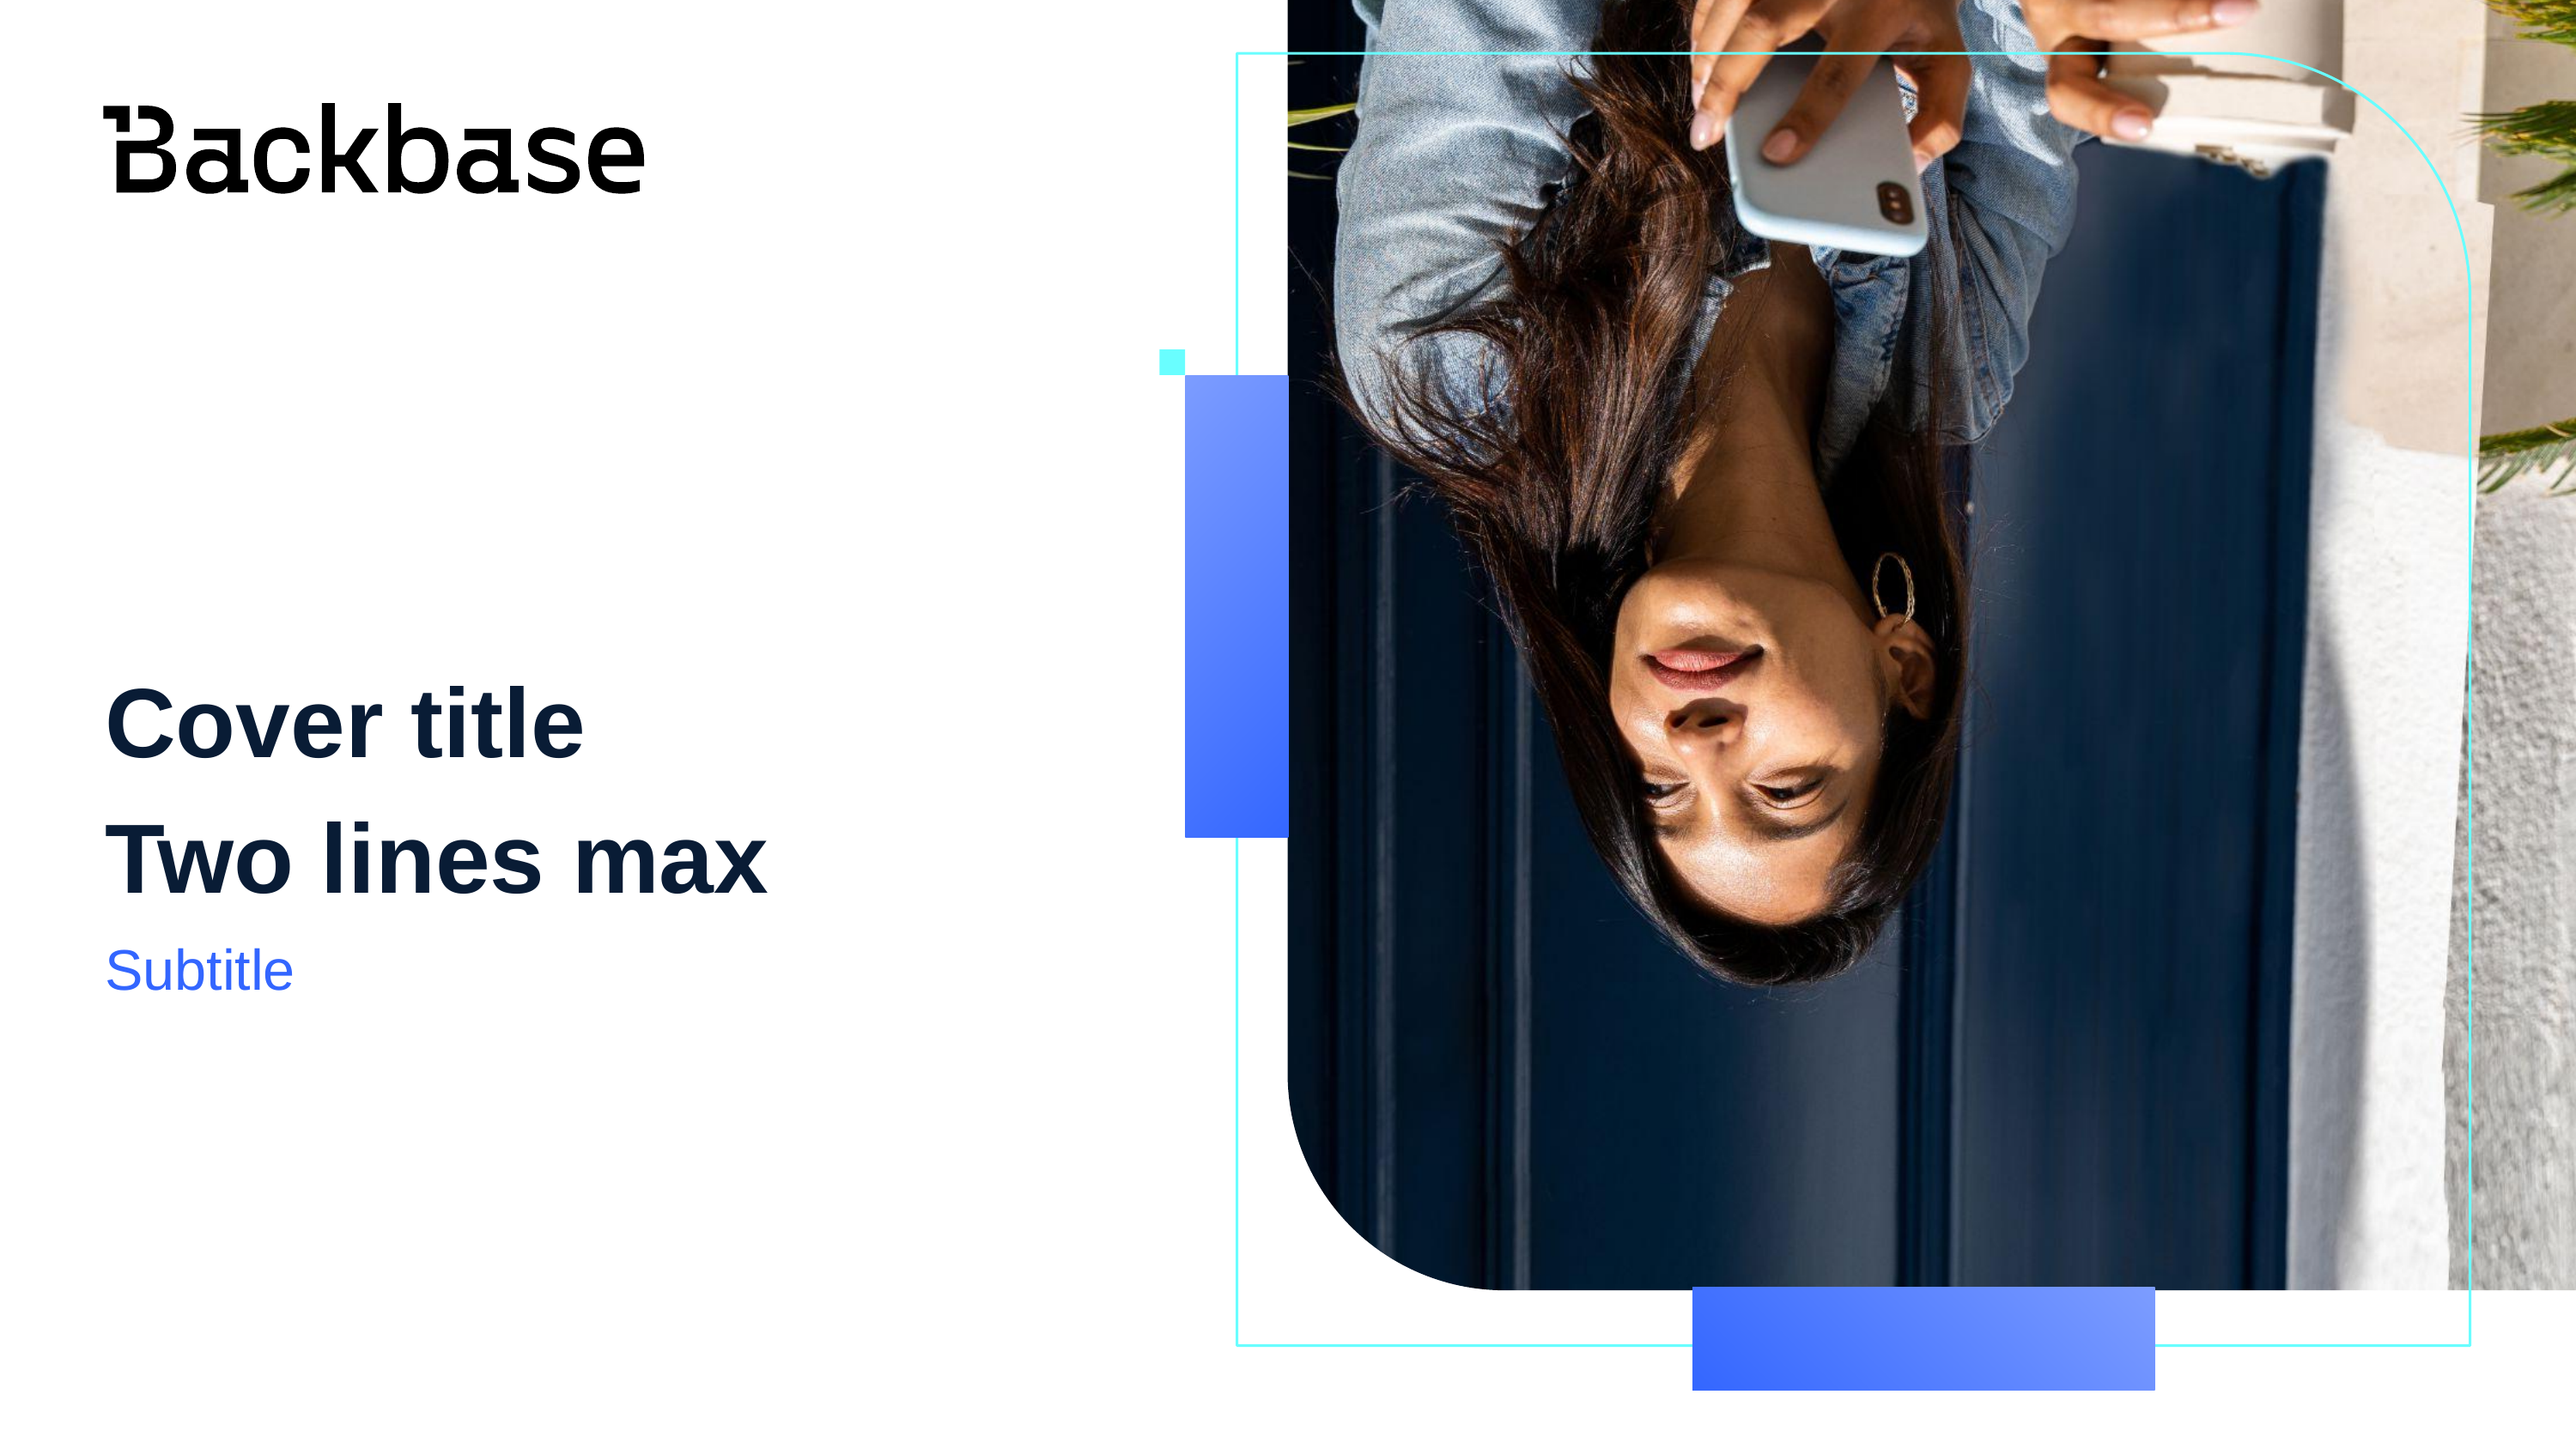

# Cover title
Two lines max
Subtitle